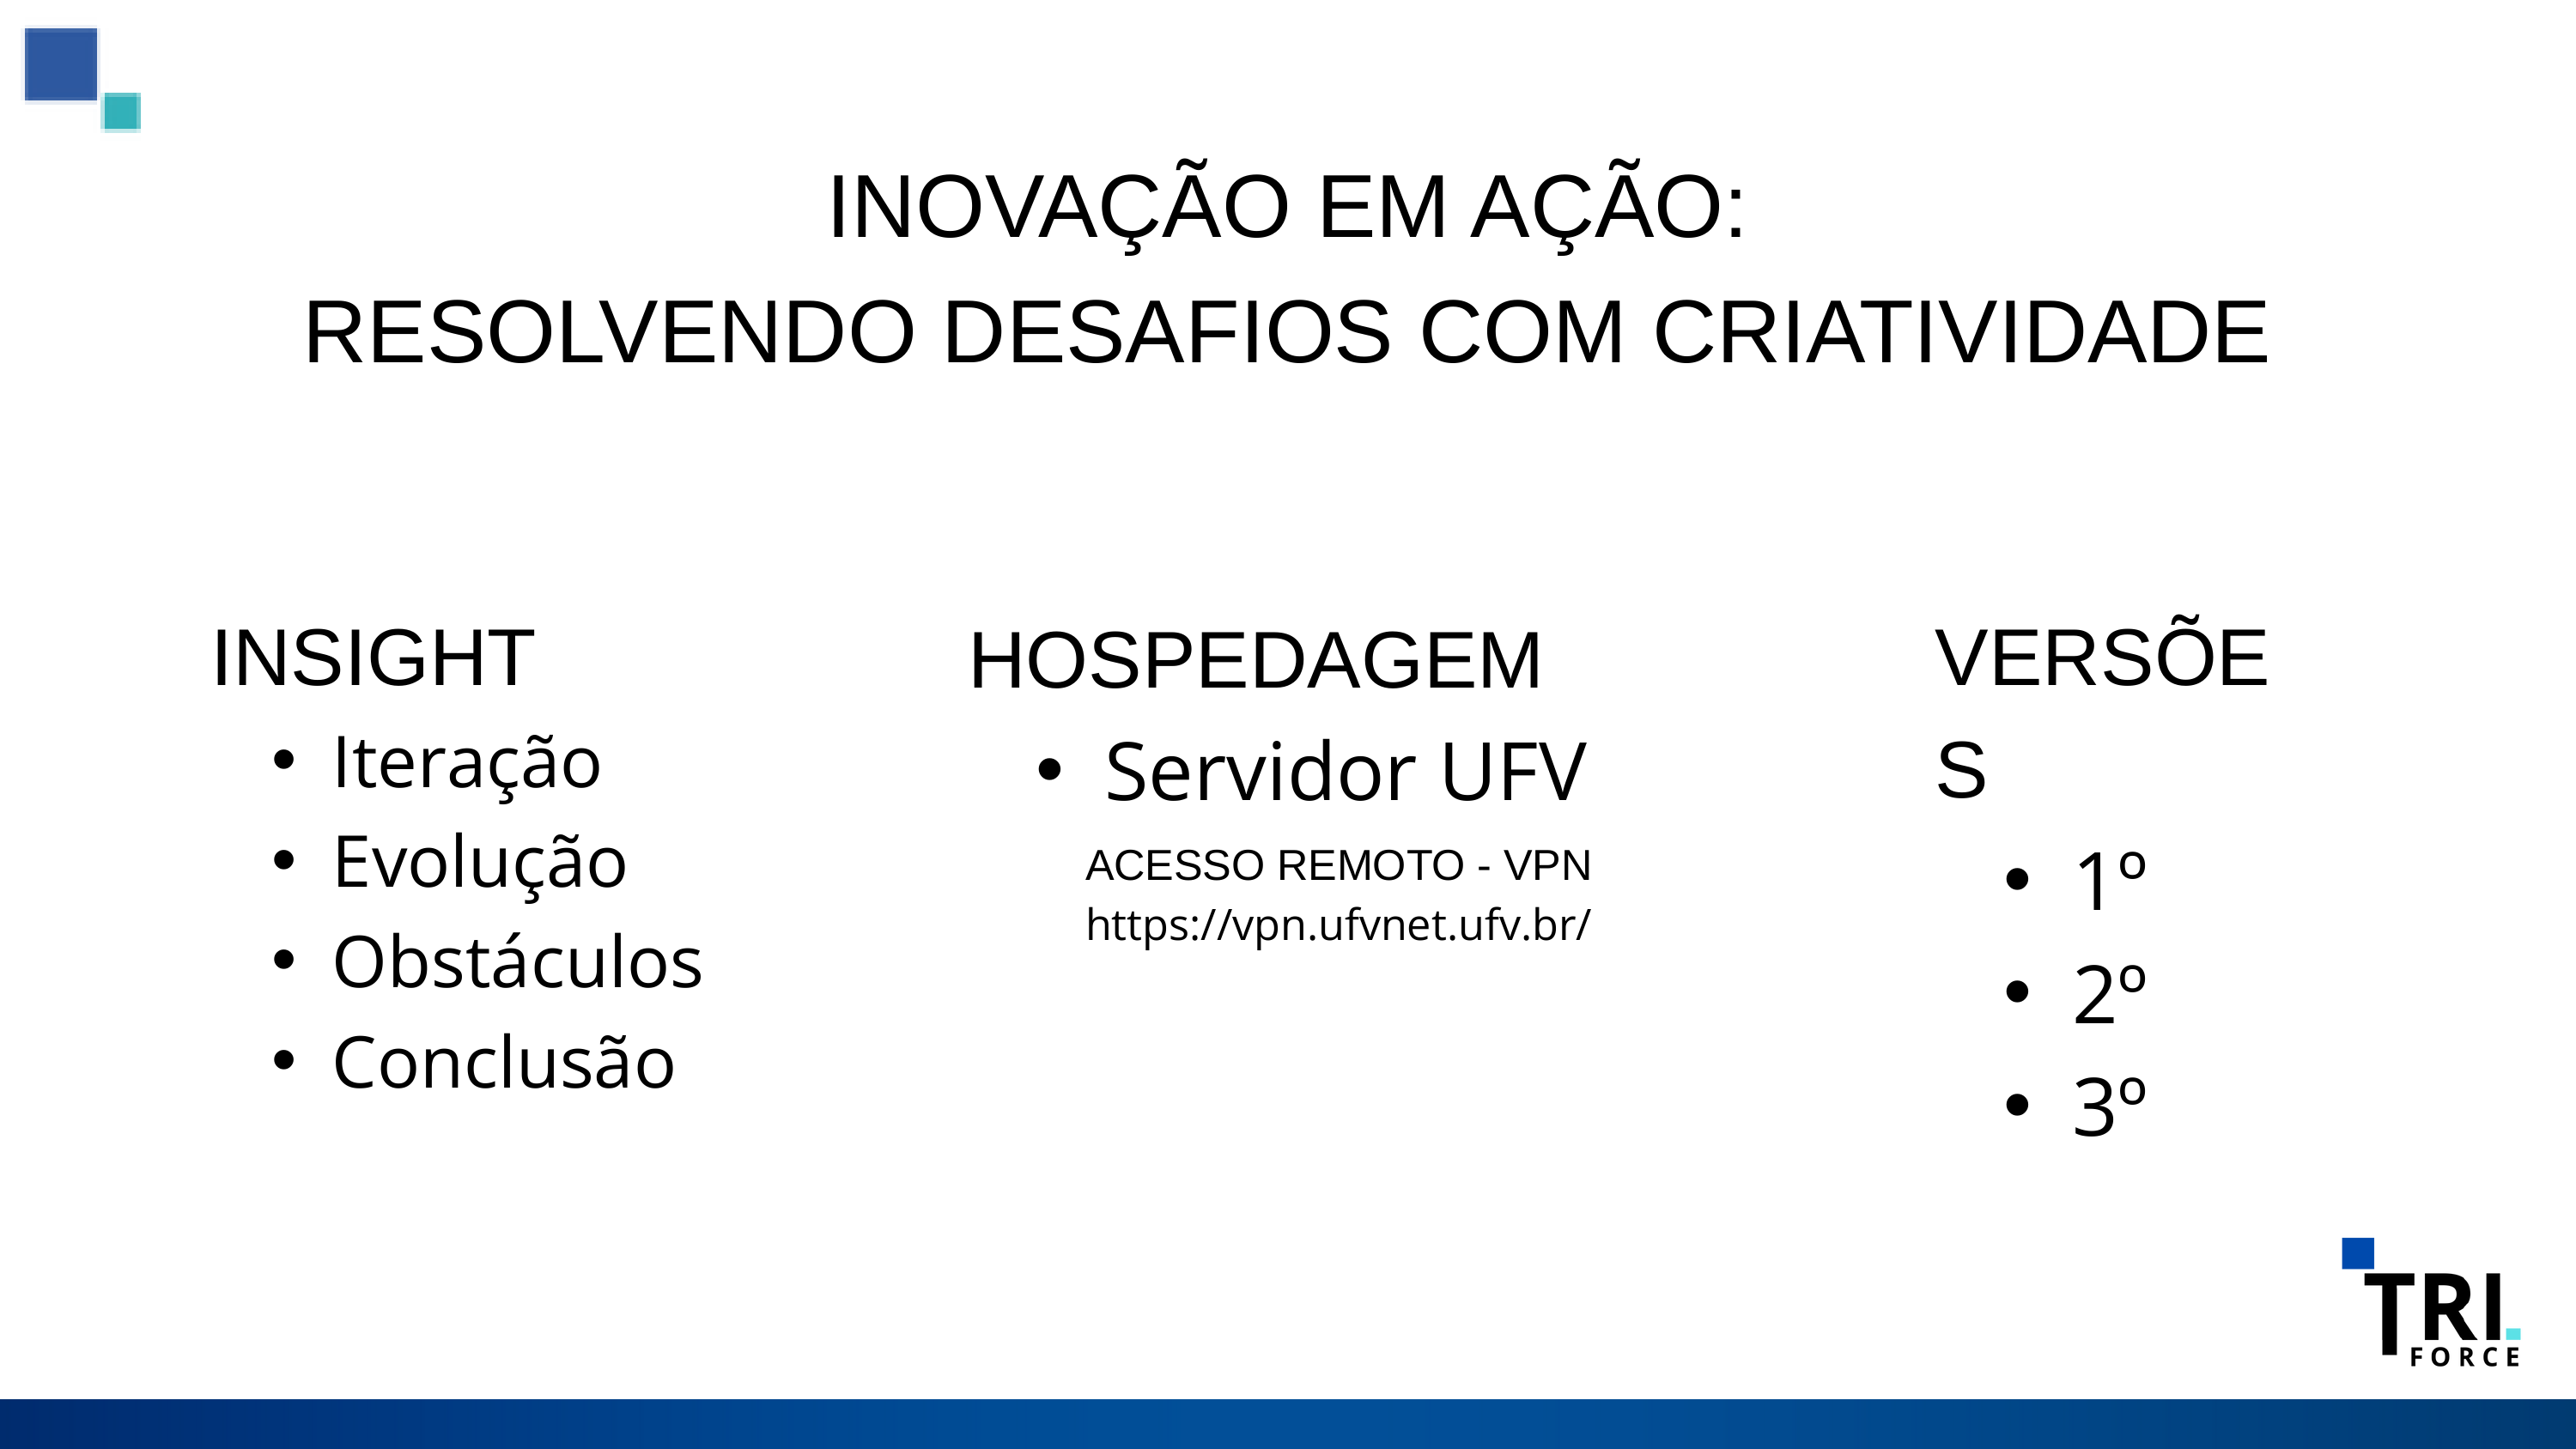

INOVAÇÃO EM AÇÃO:
RESOLVENDO DESAFIOS COM CRIATIVIDADE
INSIGHT
Iteração
Evolução
Obstáculos
Conclusão
VERSÕES
1º
2º
3º
HOSPEDAGEM
Servidor UFV
ACESSO REMOTO - VPN https://vpn.ufvnet.ufv.br/